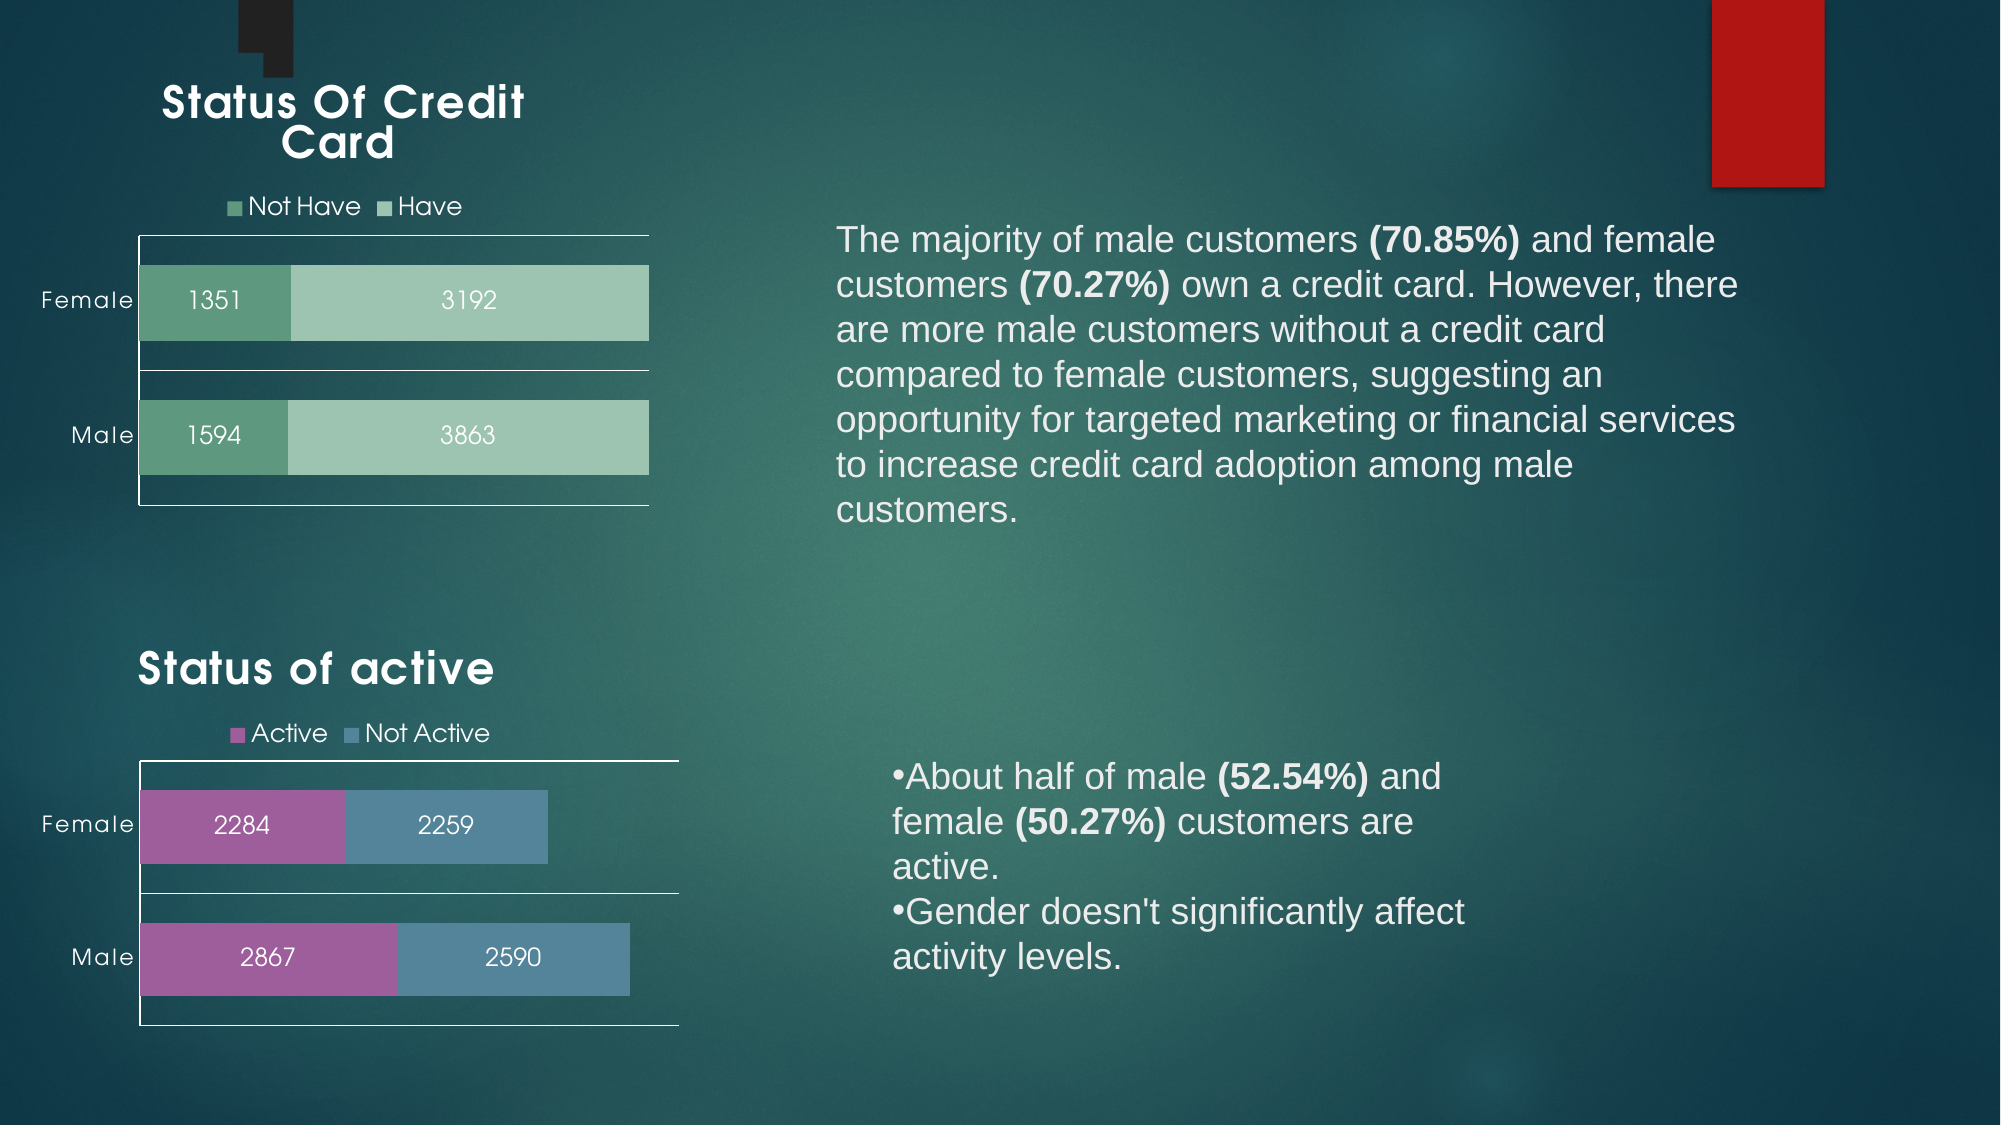

### Chart: Status Of Credit Card

| Category | Not Have | Have |
|---|---|---|
| Male | 1594.0 | 3863.0 |
| Female | 1351.0 | 3192.0 |
The majority of male customers (70.85%) and female customers (70.27%) own a credit card. However, there are more male customers without a credit card compared to female customers, suggesting an opportunity for targeted marketing or financial services to increase credit card adoption among male customers.

### Chart: Status of active

| Category | Active | Not Active |
|---|---|---|
| Male | 2867.0 | 2590.0 |
| Female | 2284.0 | 2259.0 |
About half of male (52.54%) and female (50.27%) customers are active.
Gender doesn't significantly affect activity levels.